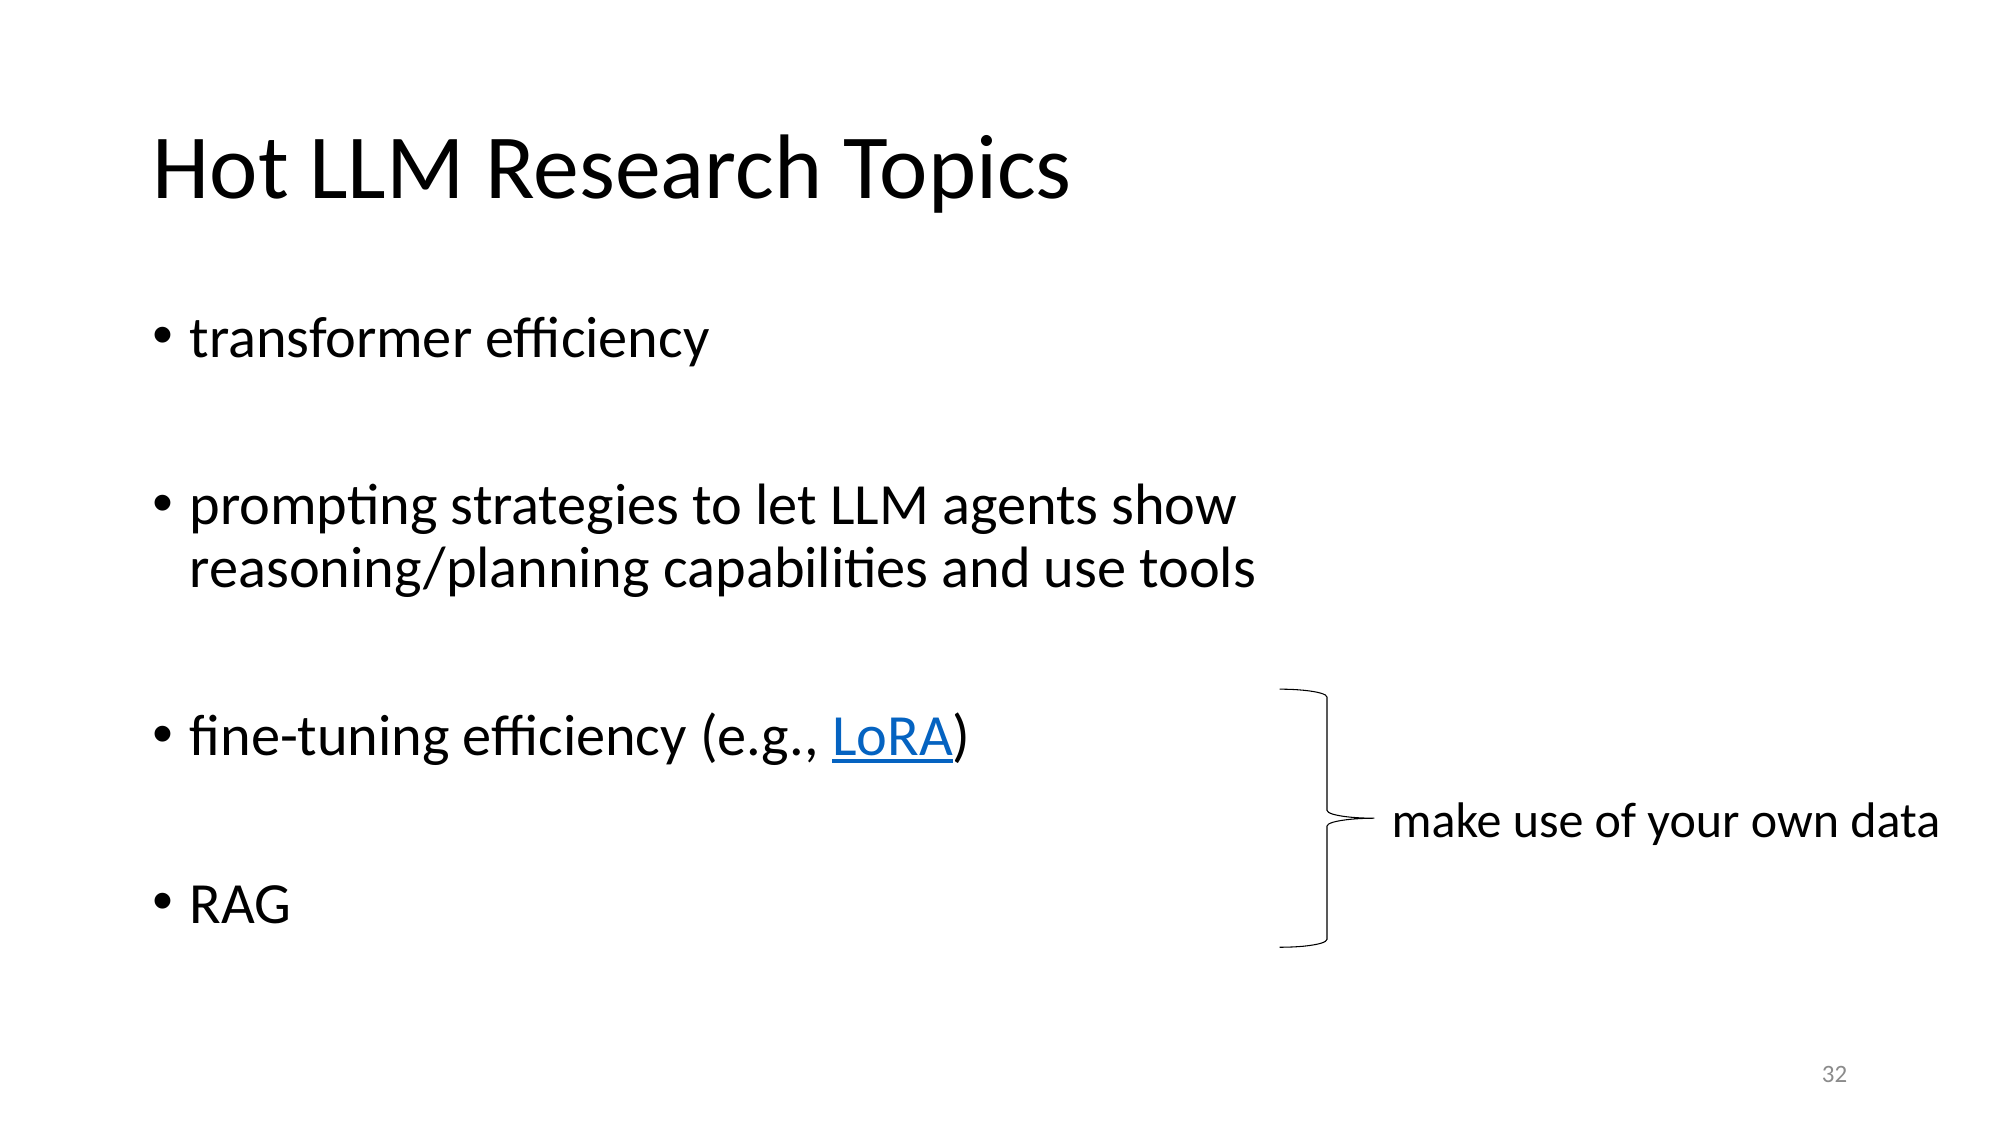

# Hot LLM Research Topics
transformer efficiency

prompting strategies to let LLM agents show reasoning/planning capabilities and use tools

fine-tuning efficiency (e.g., LoRA)

RAG

make use of your own data
32